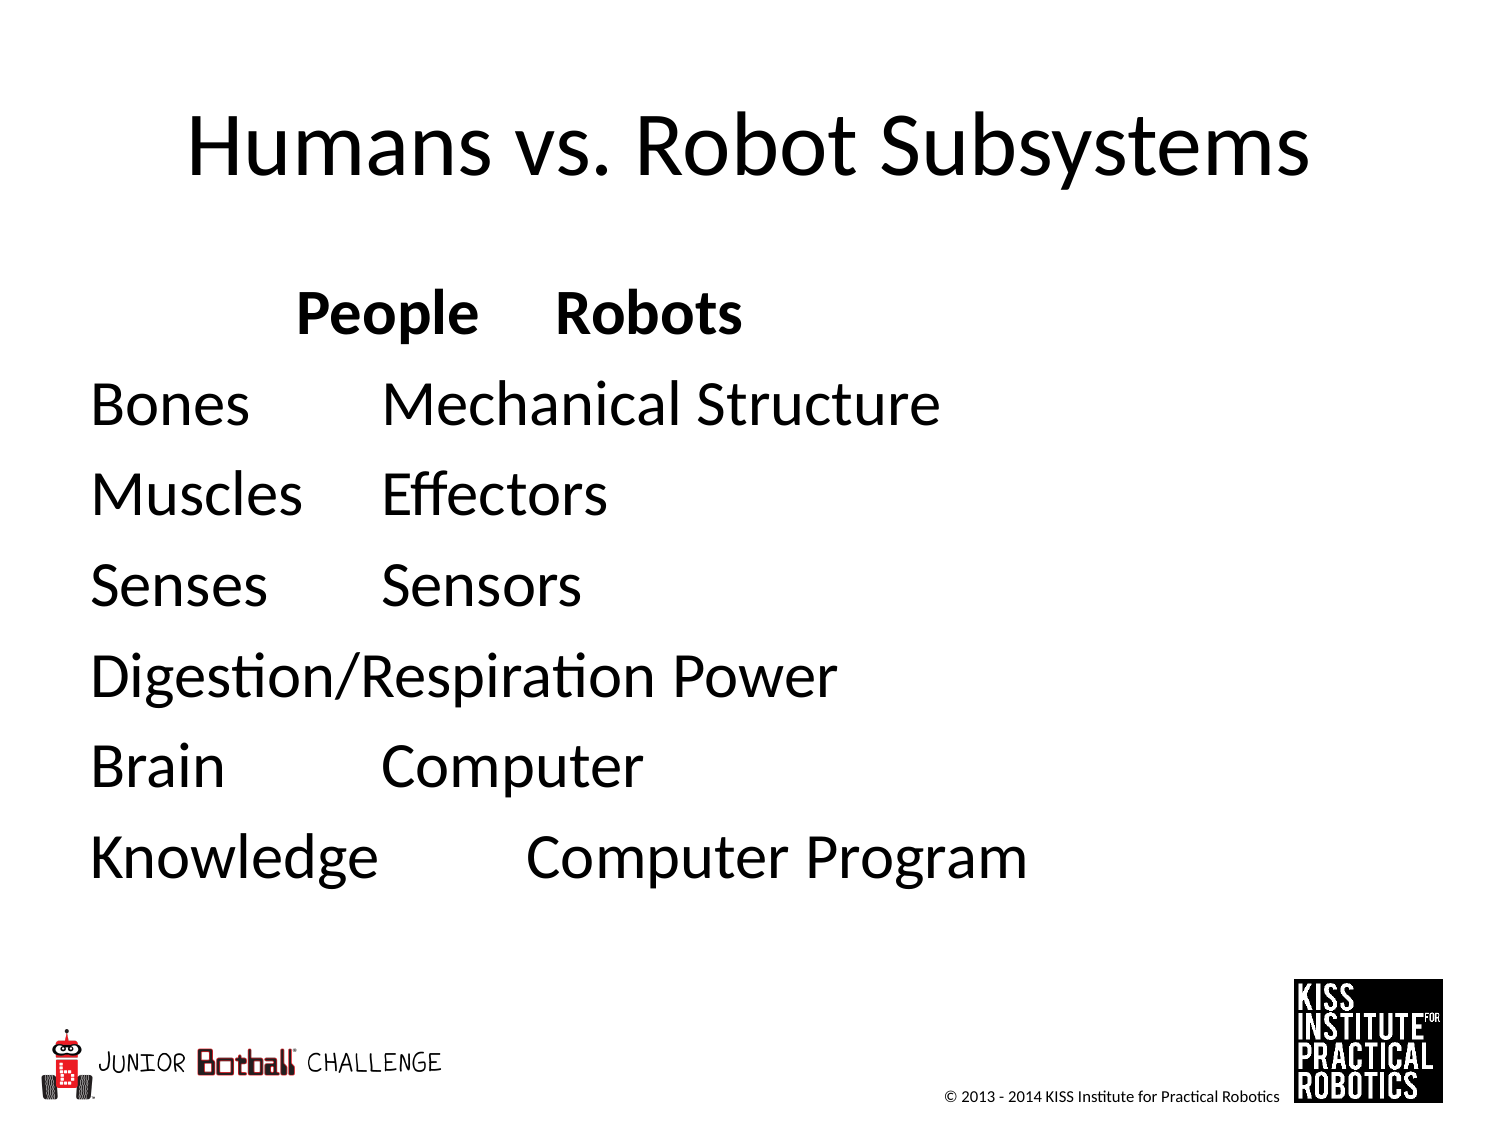

# Humans vs. Robot Subsystems
              People 						  Robots
Bones 							Mechanical Structure
Muscles 						Effectors
Senses 							Sensors
Digestion/Respiration		Power
Brain 							Computer
Knowledge 					Computer Program